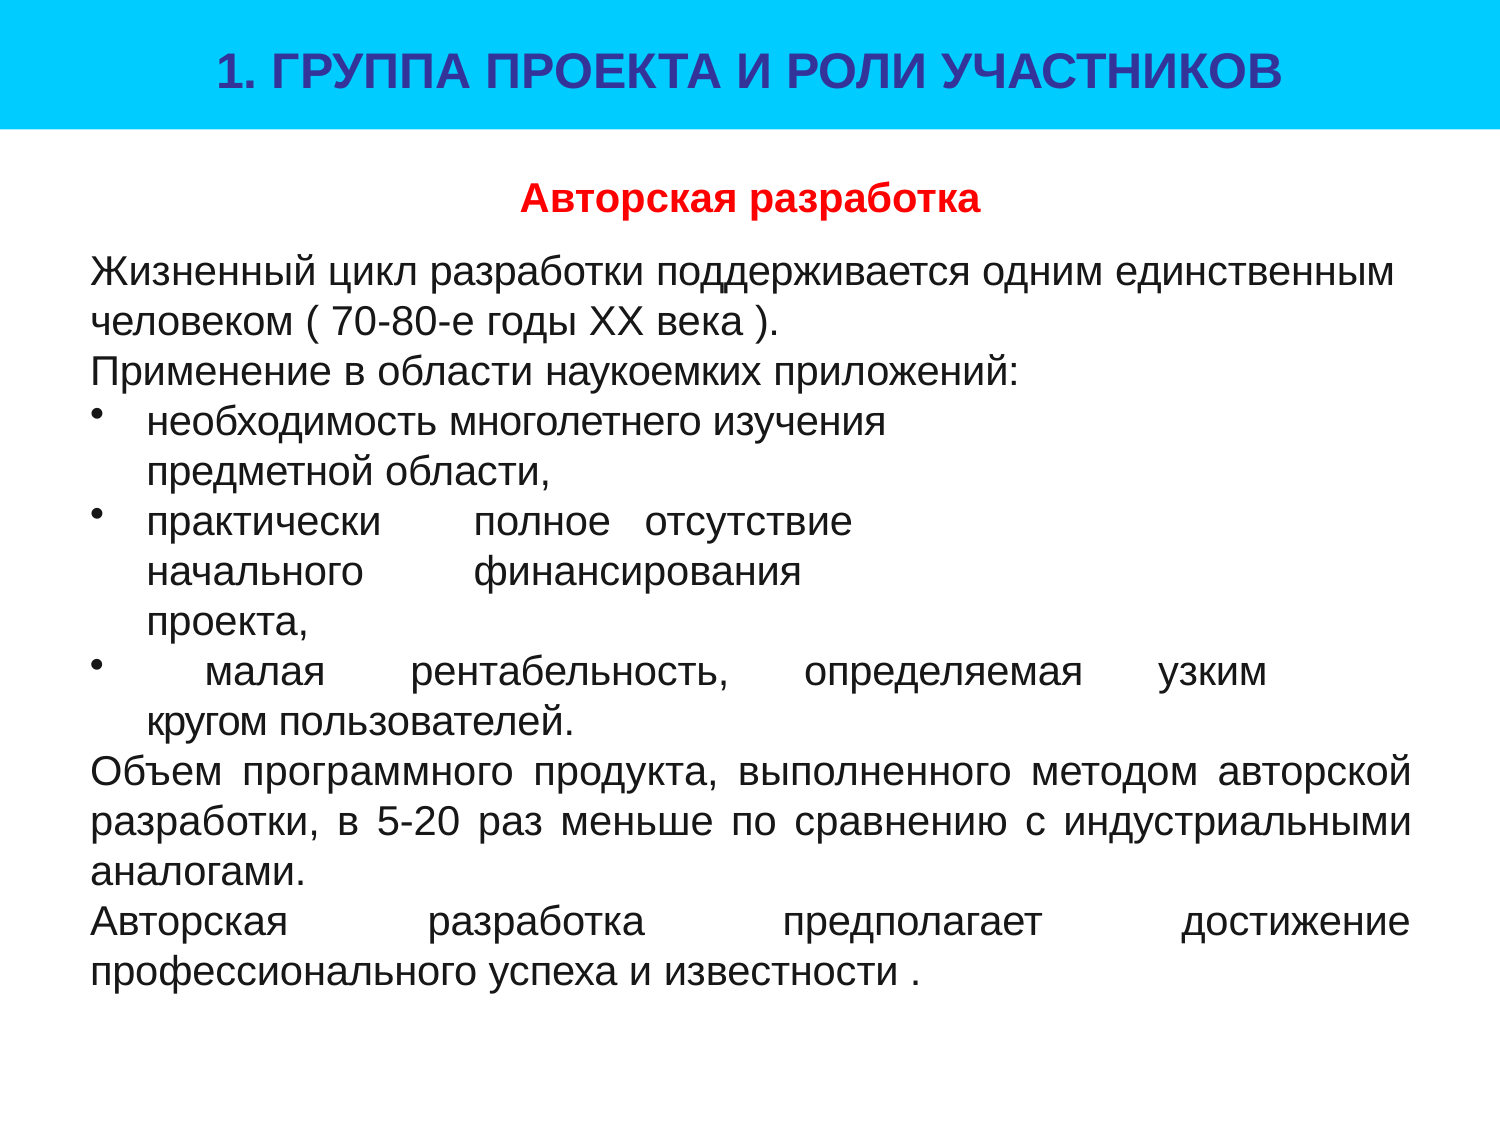

# 1. ГРУППА ПРОЕКТА И РОЛИ УЧАСТНИКОВ
Авторская разработка
Жизненный цикл разработки поддерживается одним единственным
человеком ( 70-80-е годы XX века ). Применение в области наукоемких приложений:
необходимость многолетнего изучения предметной области,
практически	полное	отсутствие	начального	финансирования
проекта,
	малая	рентабельность,	определяемая	узким	кругом пользователей.
Объем программного продукта, выполненного методом авторской разработки, в 5-20 раз меньше по сравнению с индустриальными аналогами.
Авторская	разработка	предполагает	достижение
профессионального успеха и известности .